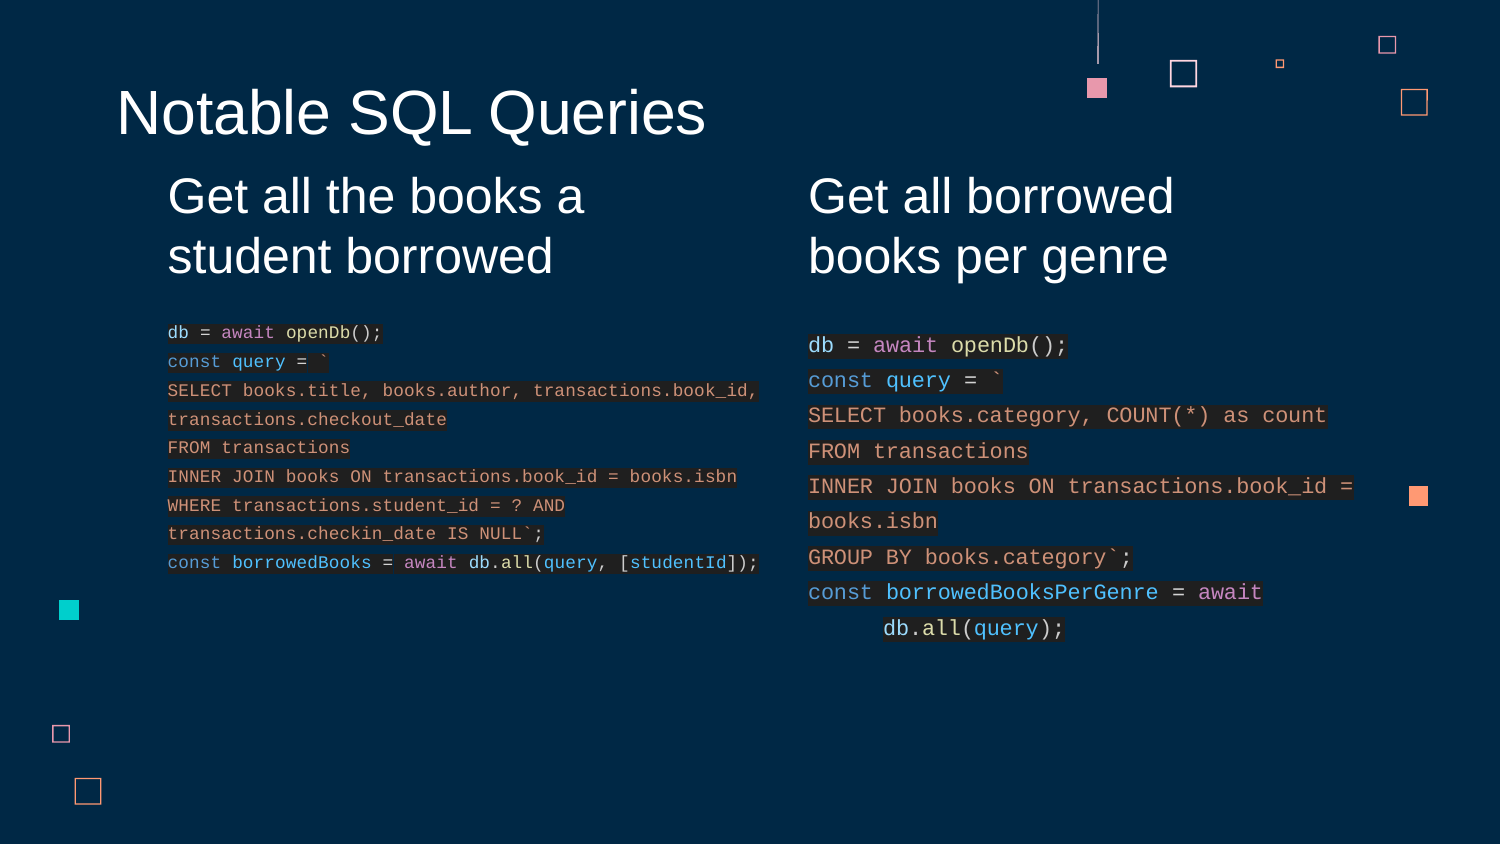

Notable SQL Queries
# Get all the books a student borrowed
Get all borrowed books per genre
db = await openDb();
const query = `
SELECT books.title, books.author, transactions.book_id, transactions.checkout_date
FROM transactions
INNER JOIN books ON transactions.book_id = books.isbn
WHERE transactions.student_id = ? AND transactions.checkin_date IS NULL`;
const borrowedBooks = await db.all(query, [studentId]);

db = await openDb();
const query = `
SELECT books.category, COUNT(*) as count
FROM transactions
INNER JOIN books ON transactions.book_id = books.isbn
GROUP BY books.category`;
const borrowedBooksPerGenre = await
db.all(query);